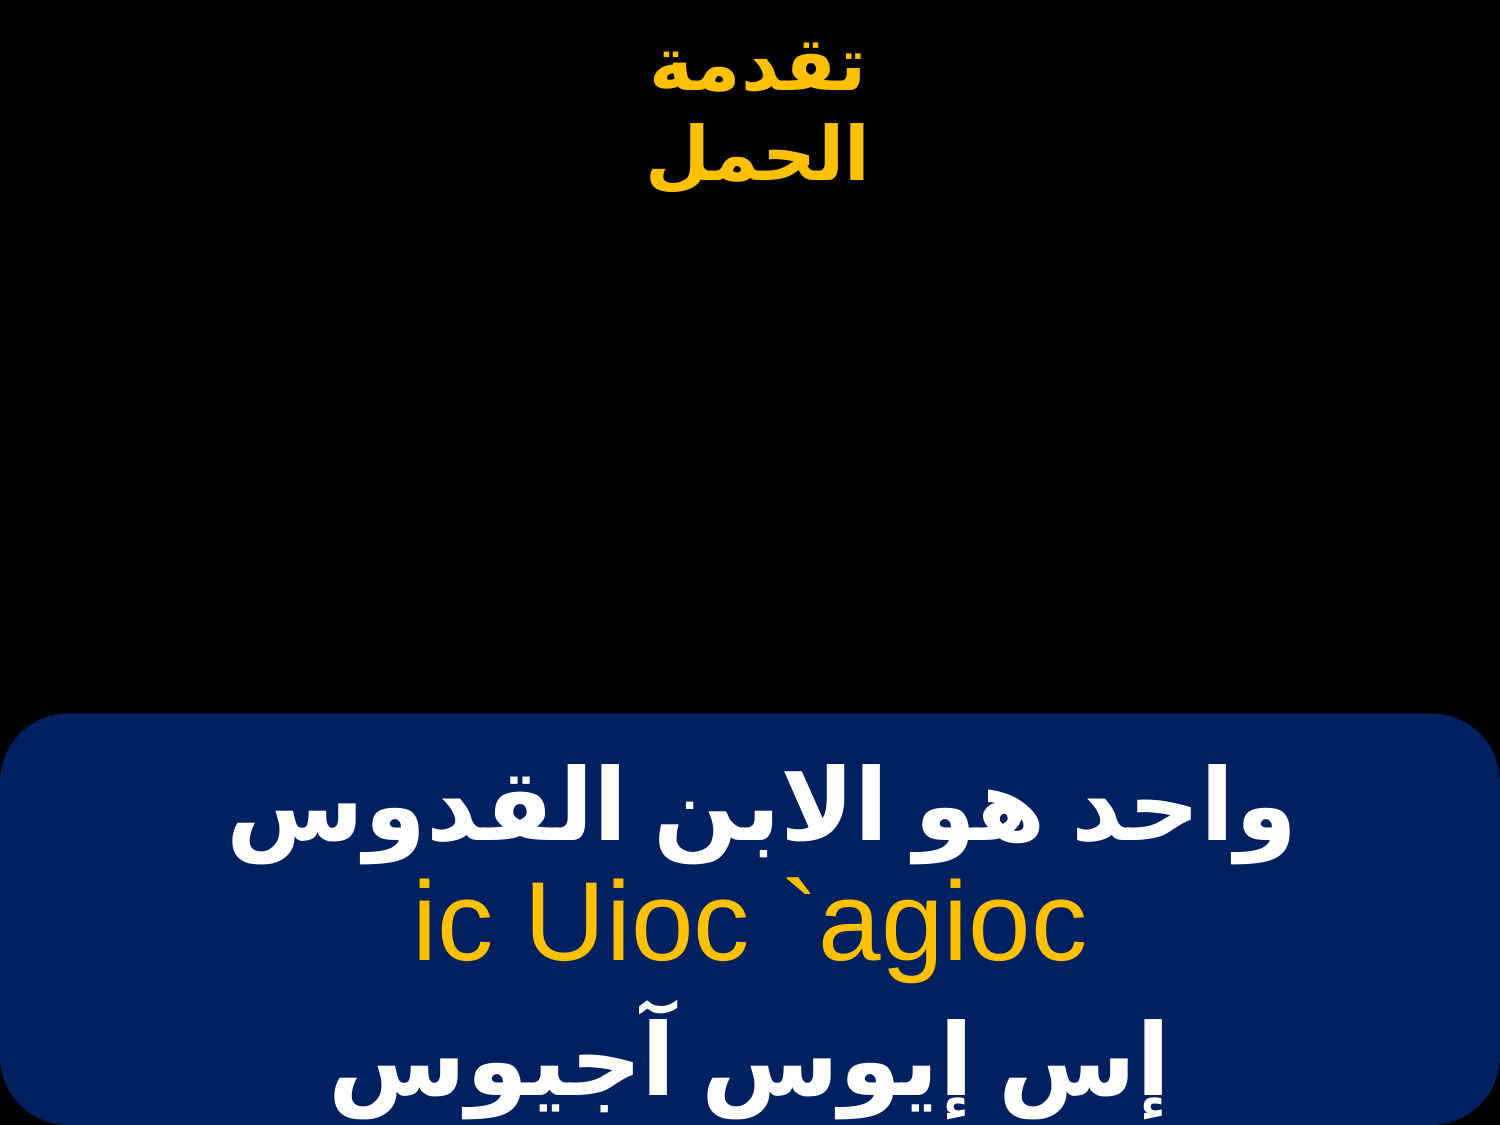

# واحد هو الابن القدوس
ic Uioc `agioc
إس إيوس آجيوس